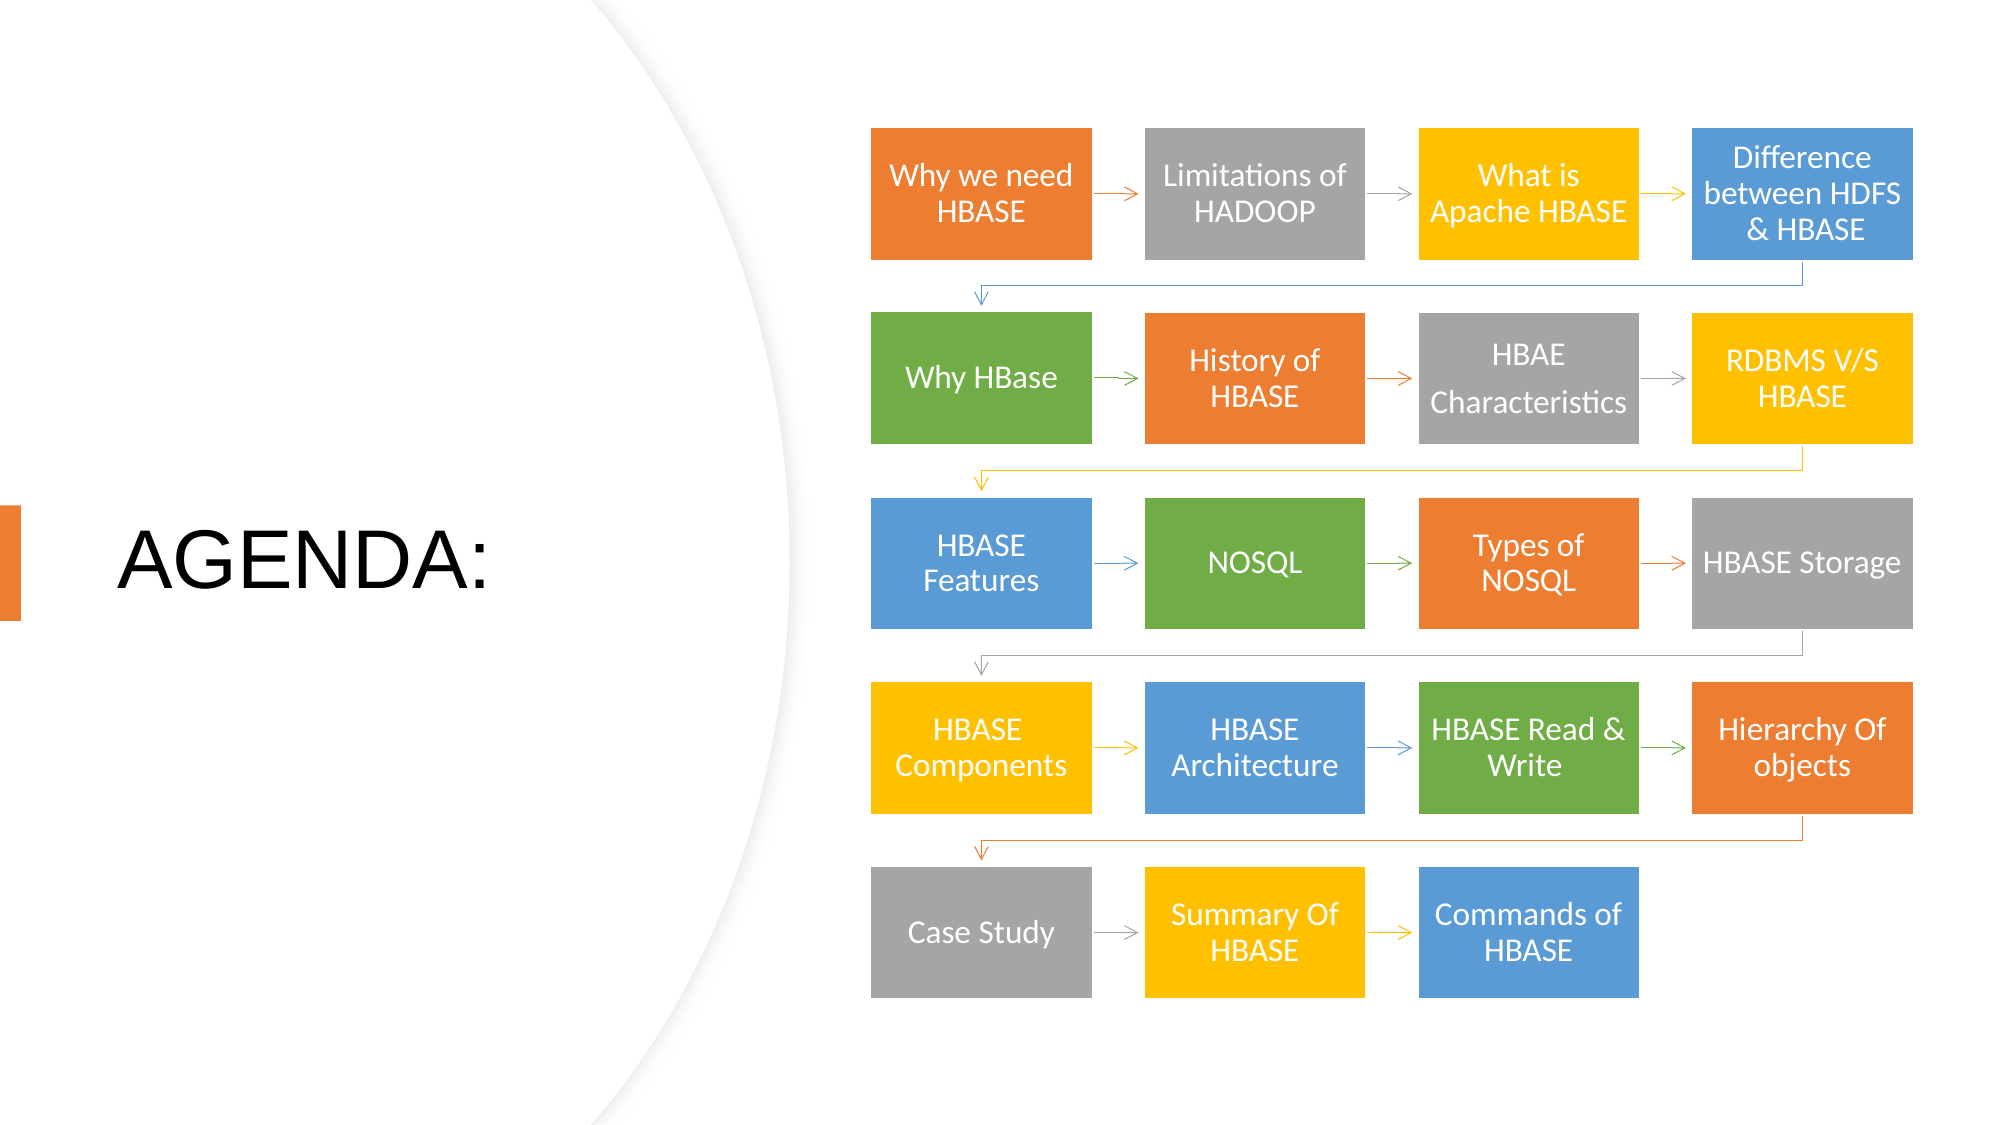

Why we need HBASE

Limitations of HADOOP

What is Apache HBASE

Difference between HDFS  & HBASE

Why HBase

History of HBASE

HBAE
Characteristics

RDBMS V/S HBASE

HBASE Features

NOSQL

Types of NOSQL

HBASE Storage

HBASE  Components

HBASE Architecture

HBASE Read & Write

Hierarchy Of objects

Case Study

Summary Of HBASE
Commands of HBASE
# AGENDA: